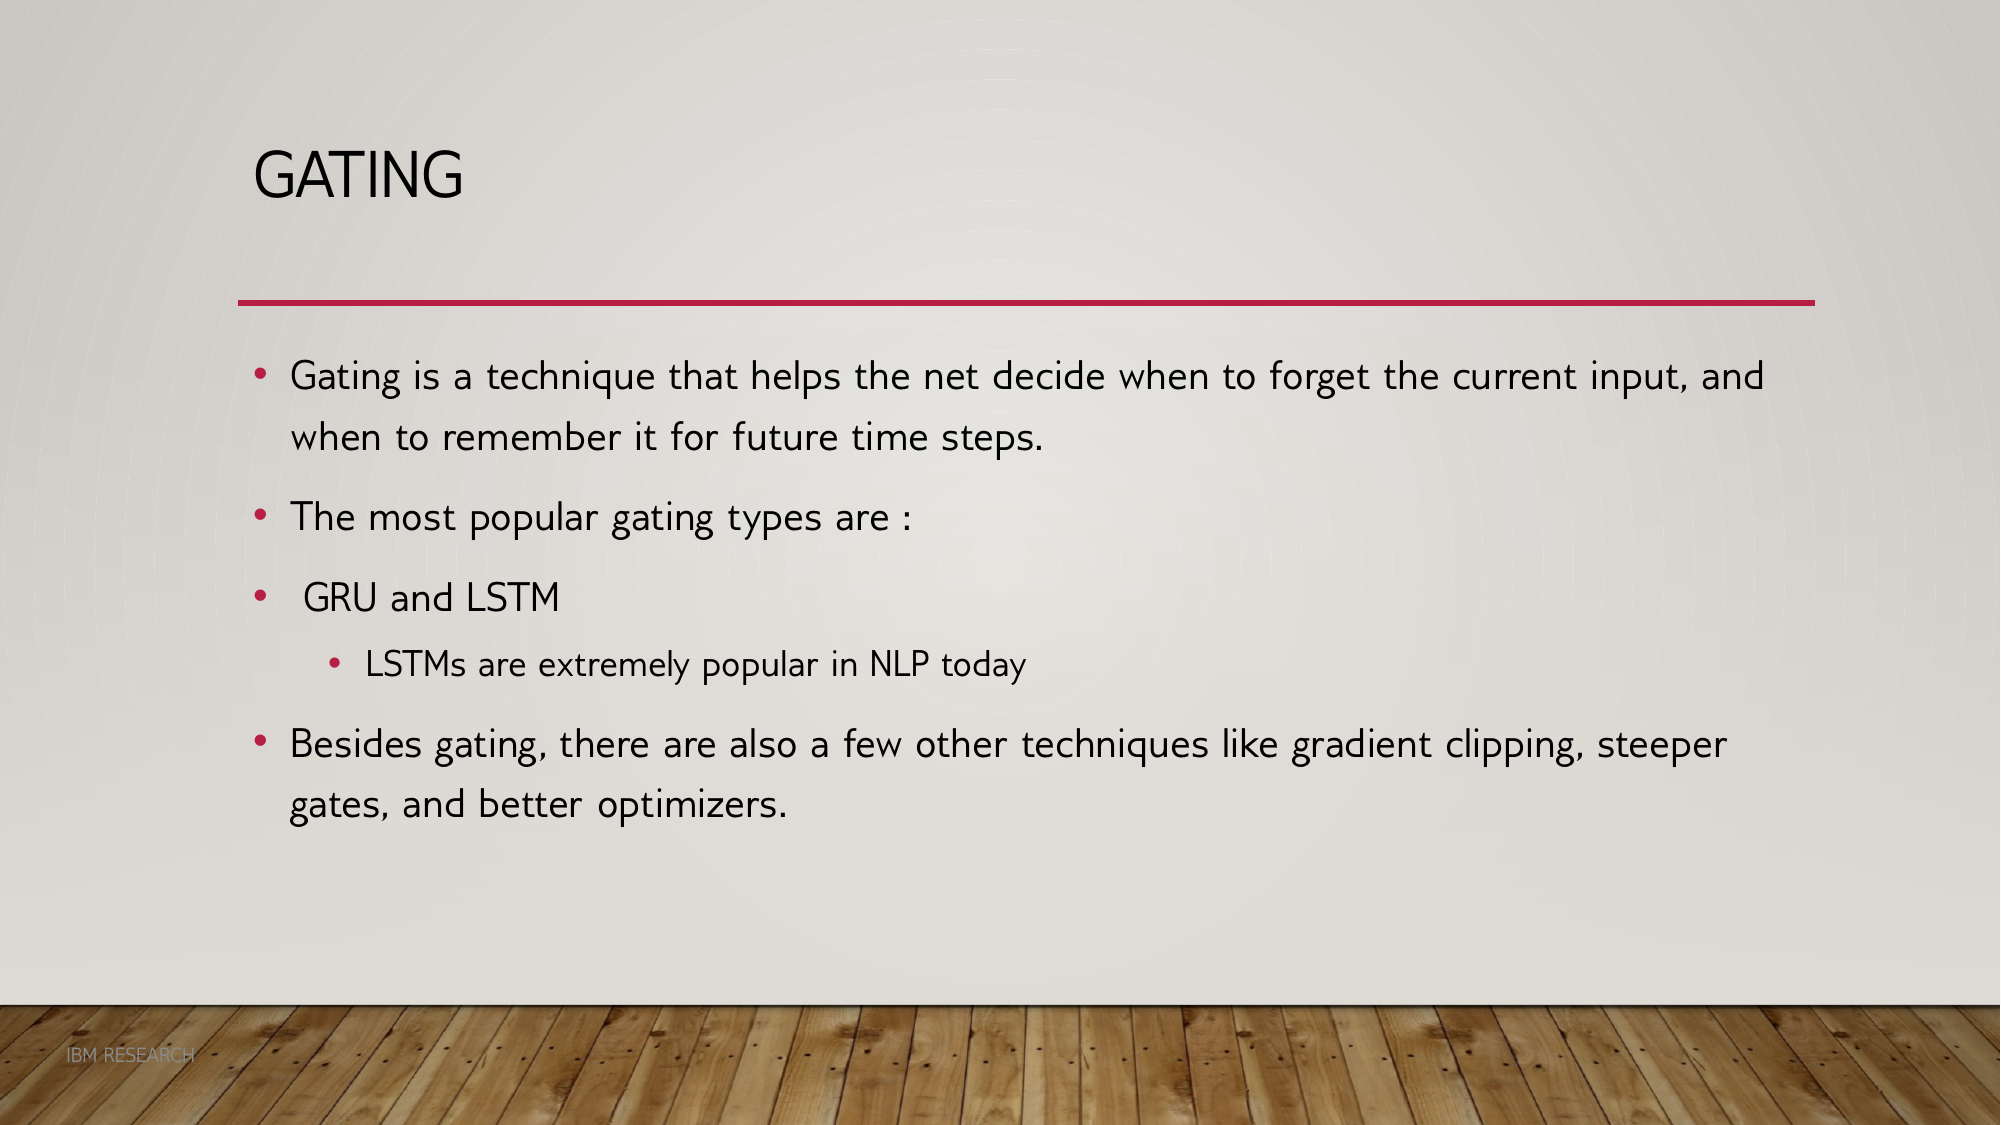

# Gating
Gating is a technique that helps the net decide when to forget the current input, and when to remember it for future time steps.
The most popular gating types are :
 GRU and LSTM
LSTMs are extremely popular in NLP today
Besides gating, there are also a few other techniques like gradient clipping, steeper gates, and better optimizers.

IBM RESEARCH